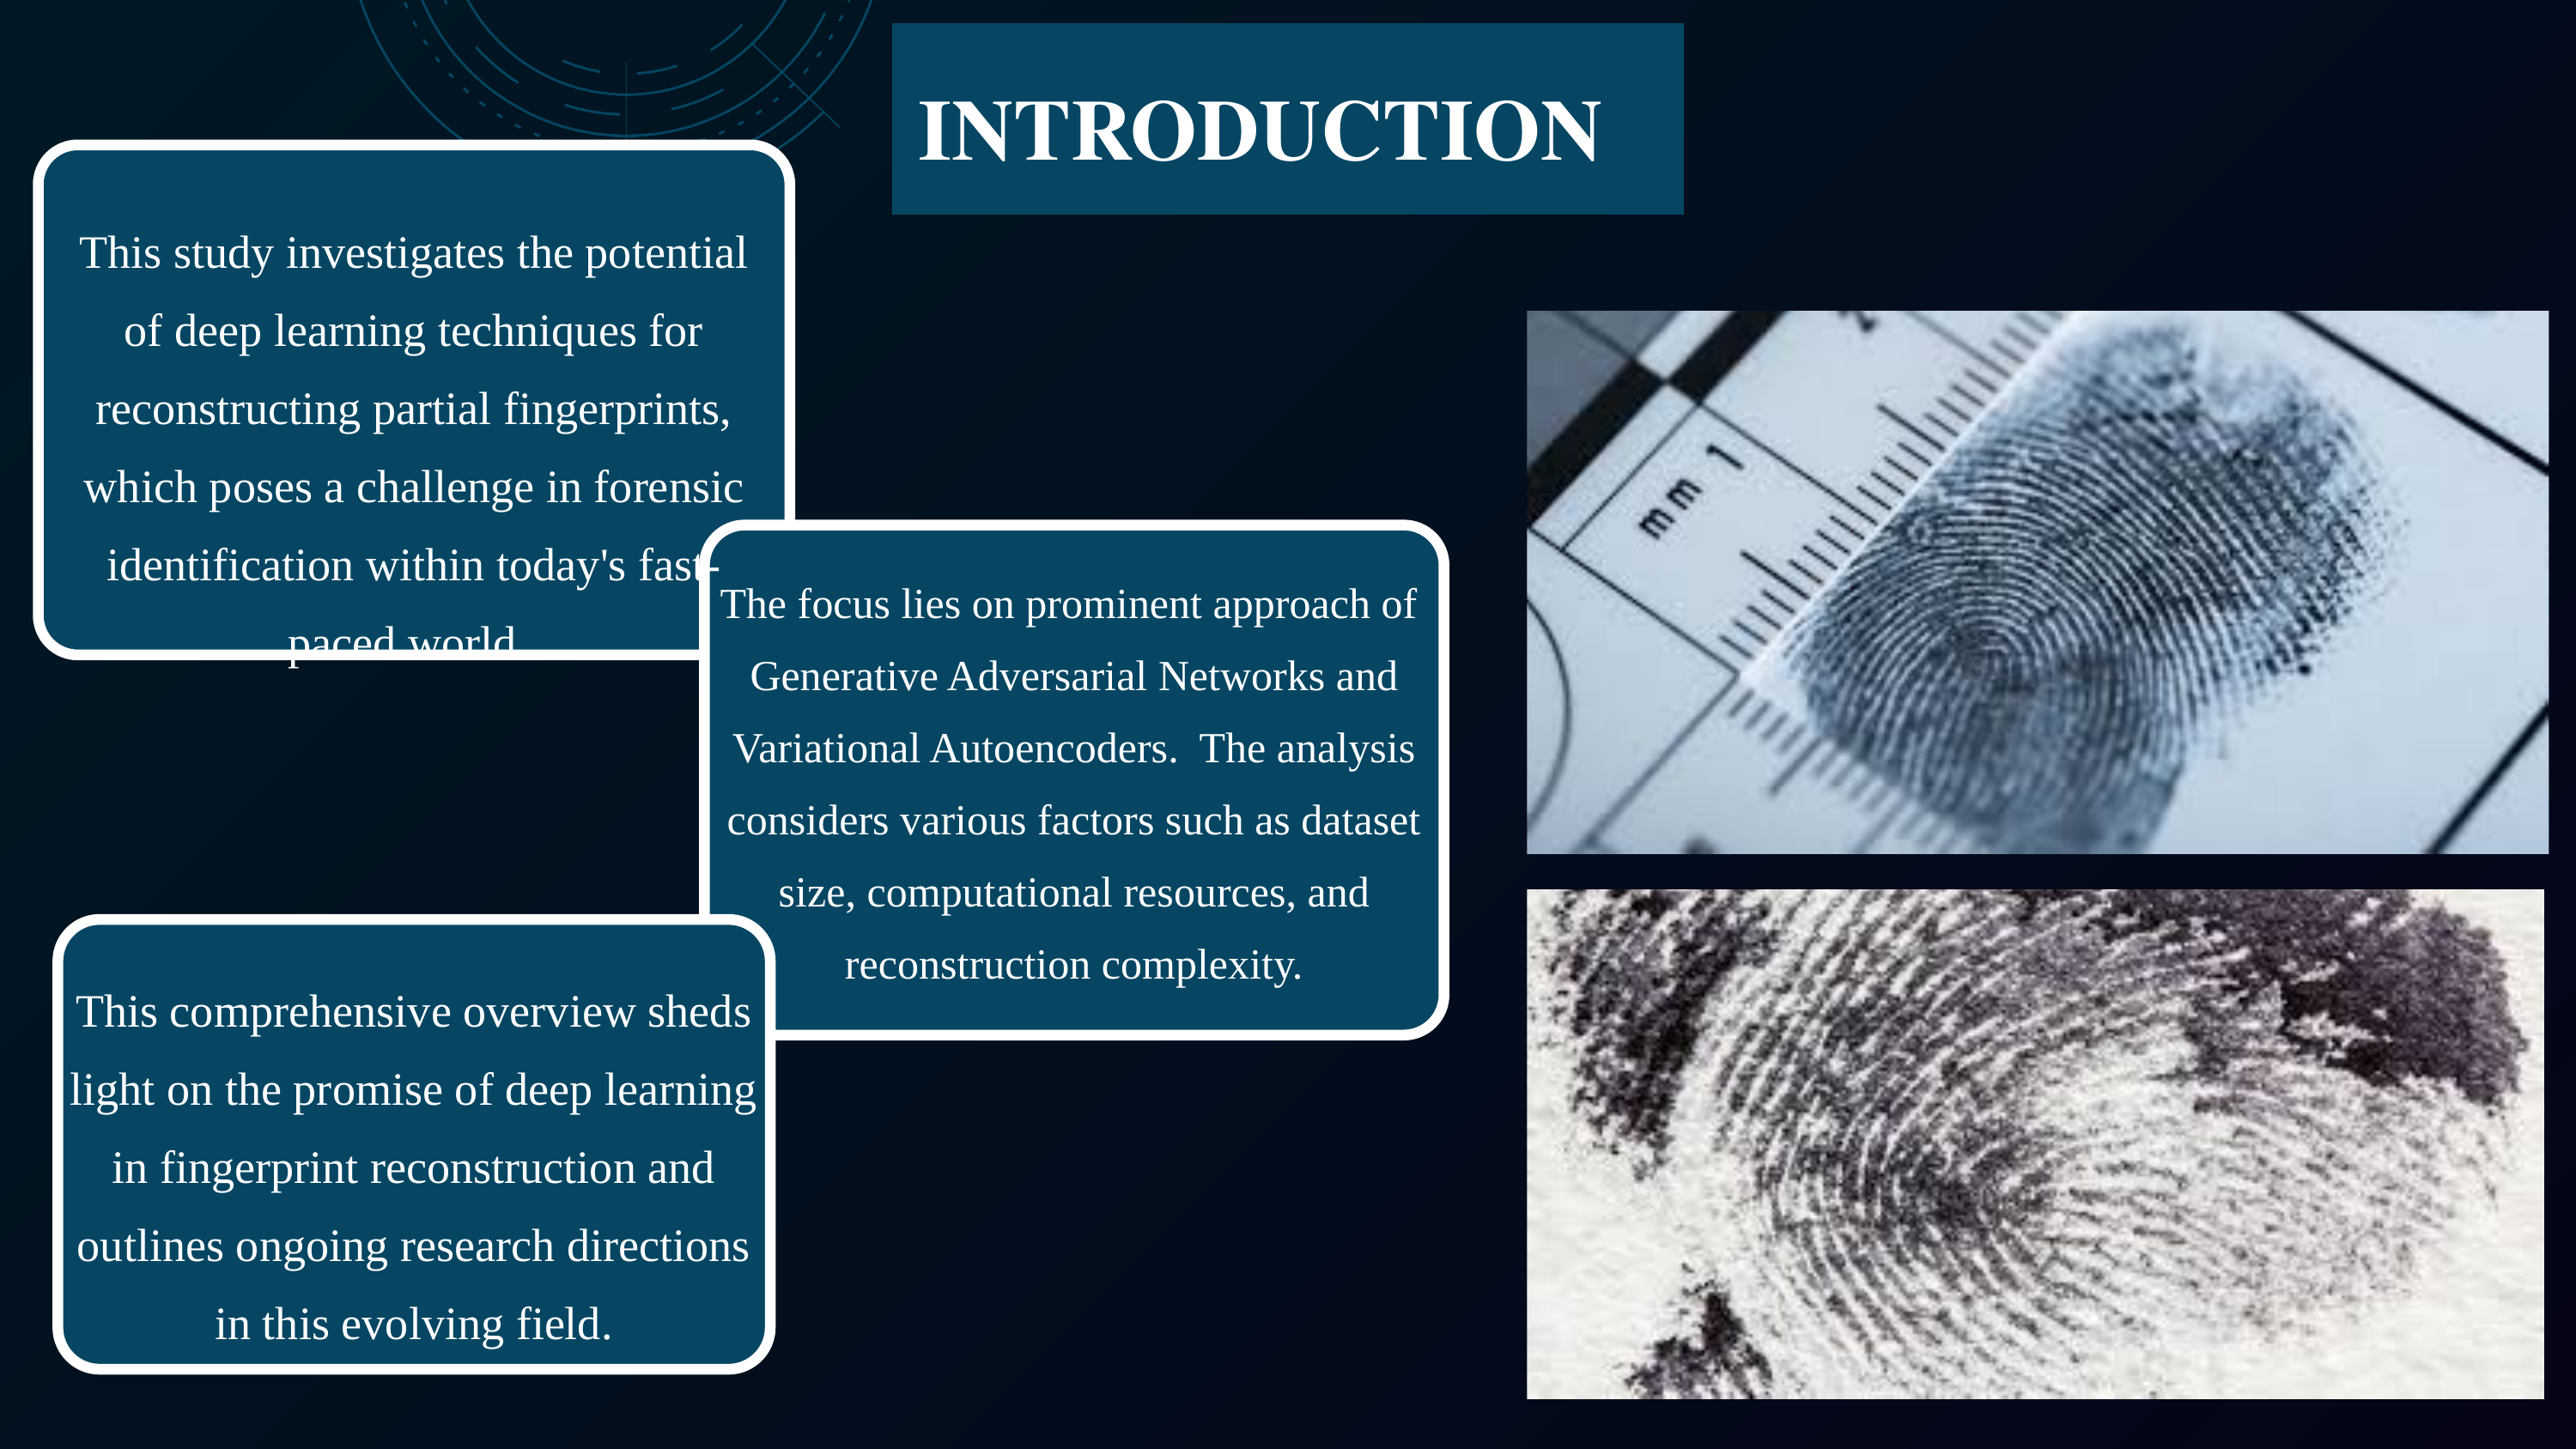

INTRODUCTION

This study investigates the potential of deep learning techniques for reconstructing partial fingerprints, which poses a challenge in forensic identification within today's fast-paced world.

The focus lies on prominent approach of  Generative Adversarial Networks and Variational Autoencoders.  The analysis considers various factors such as dataset size, computational resources, and reconstruction complexity.

This comprehensive overview sheds light on the promise of deep learning in fingerprint reconstruction and outlines ongoing research directions in this evolving field.